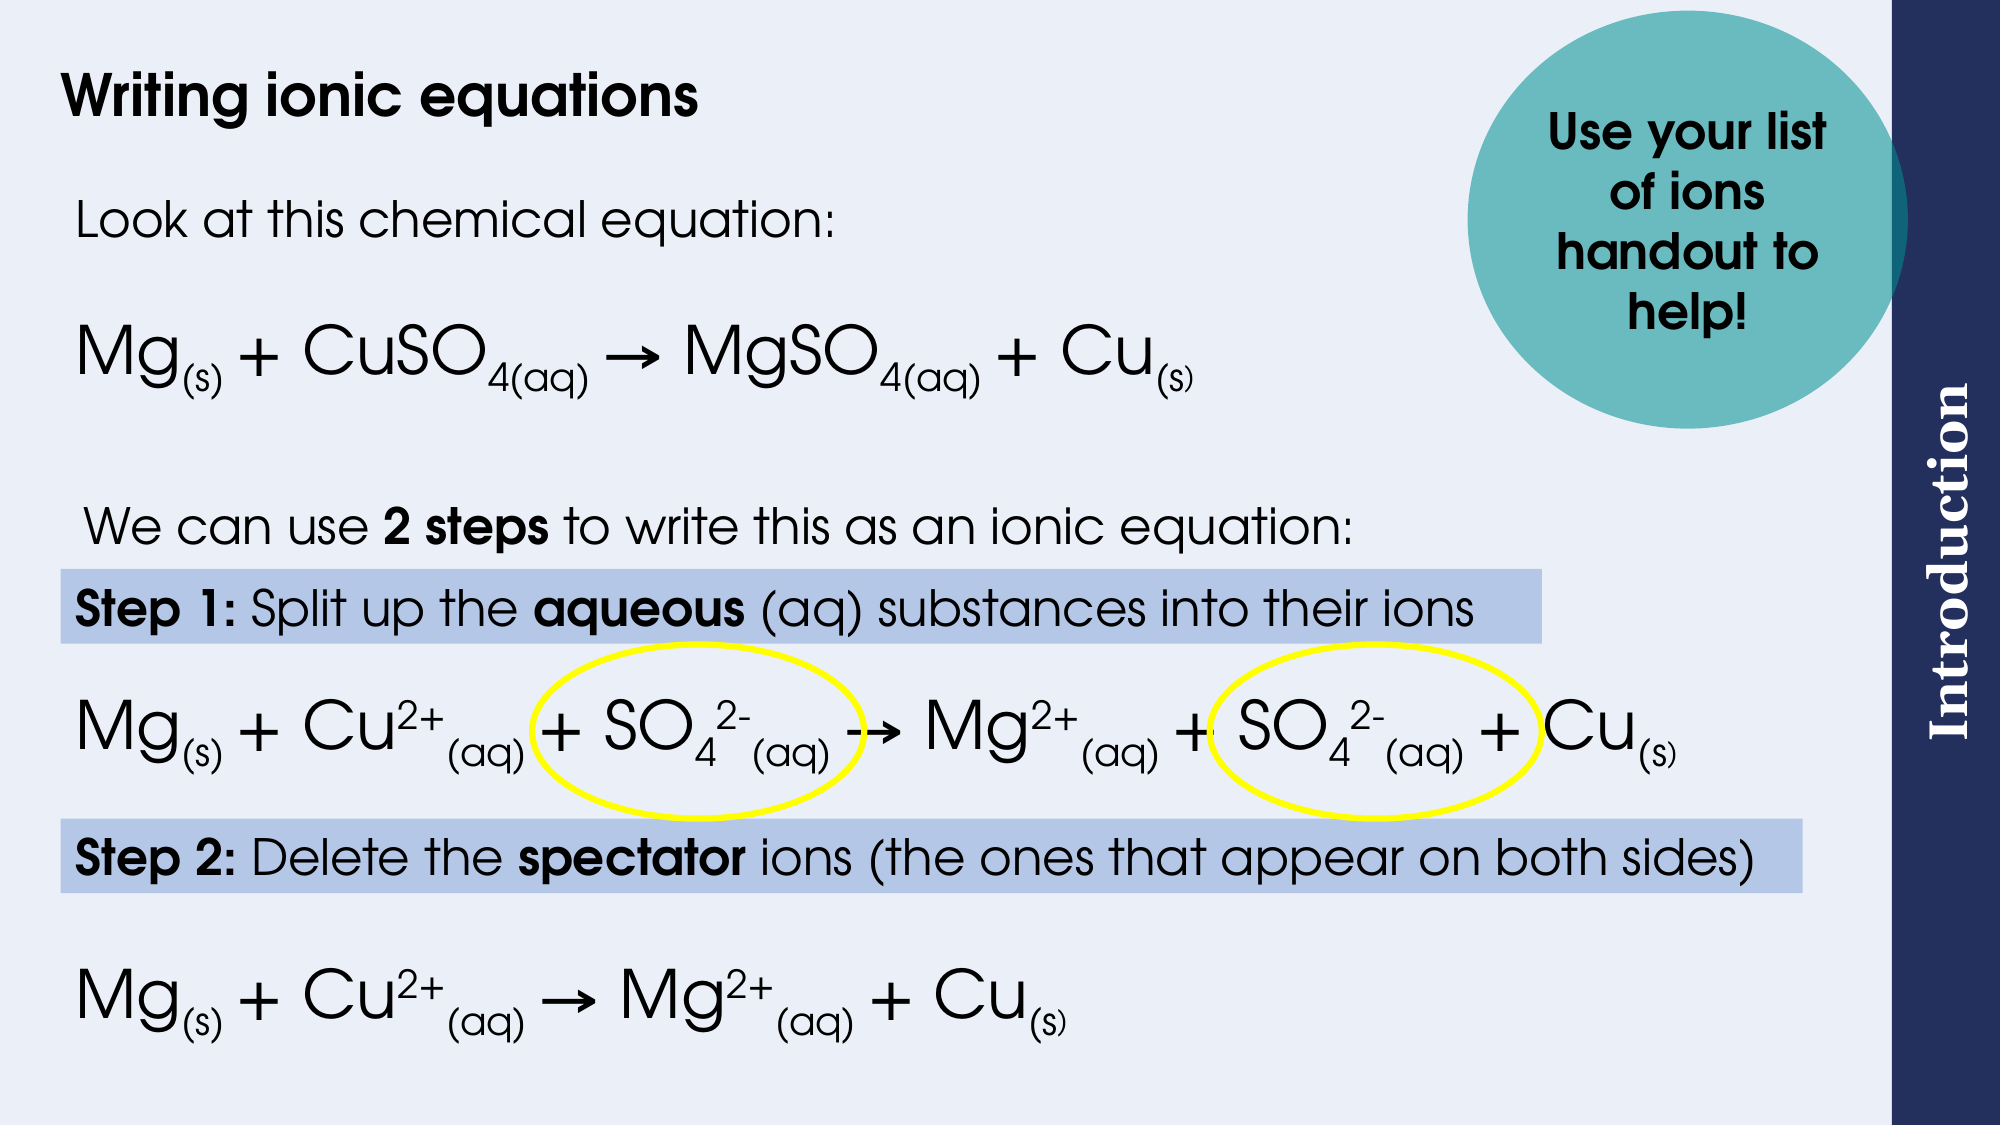

Writing ionic equations
Use your list of ions handout to help!
Look at this chemical equation:

Mg(s) + CuSO4(aq) → MgSO4(aq) + Cu(s)
We can use 2 steps to write this as an ionic equation:
Step 1: Split up the aqueous (aq) substances into their ions

Mg(s) + Cu2+(aq) + SO42-(aq) → Mg2+(aq) + SO42-(aq) + Cu(s)
Step 2: Delete the spectator ions (the ones that appear on both sides)
Mg(s) + Cu2+(aq) → Mg2+(aq) + Cu(s)